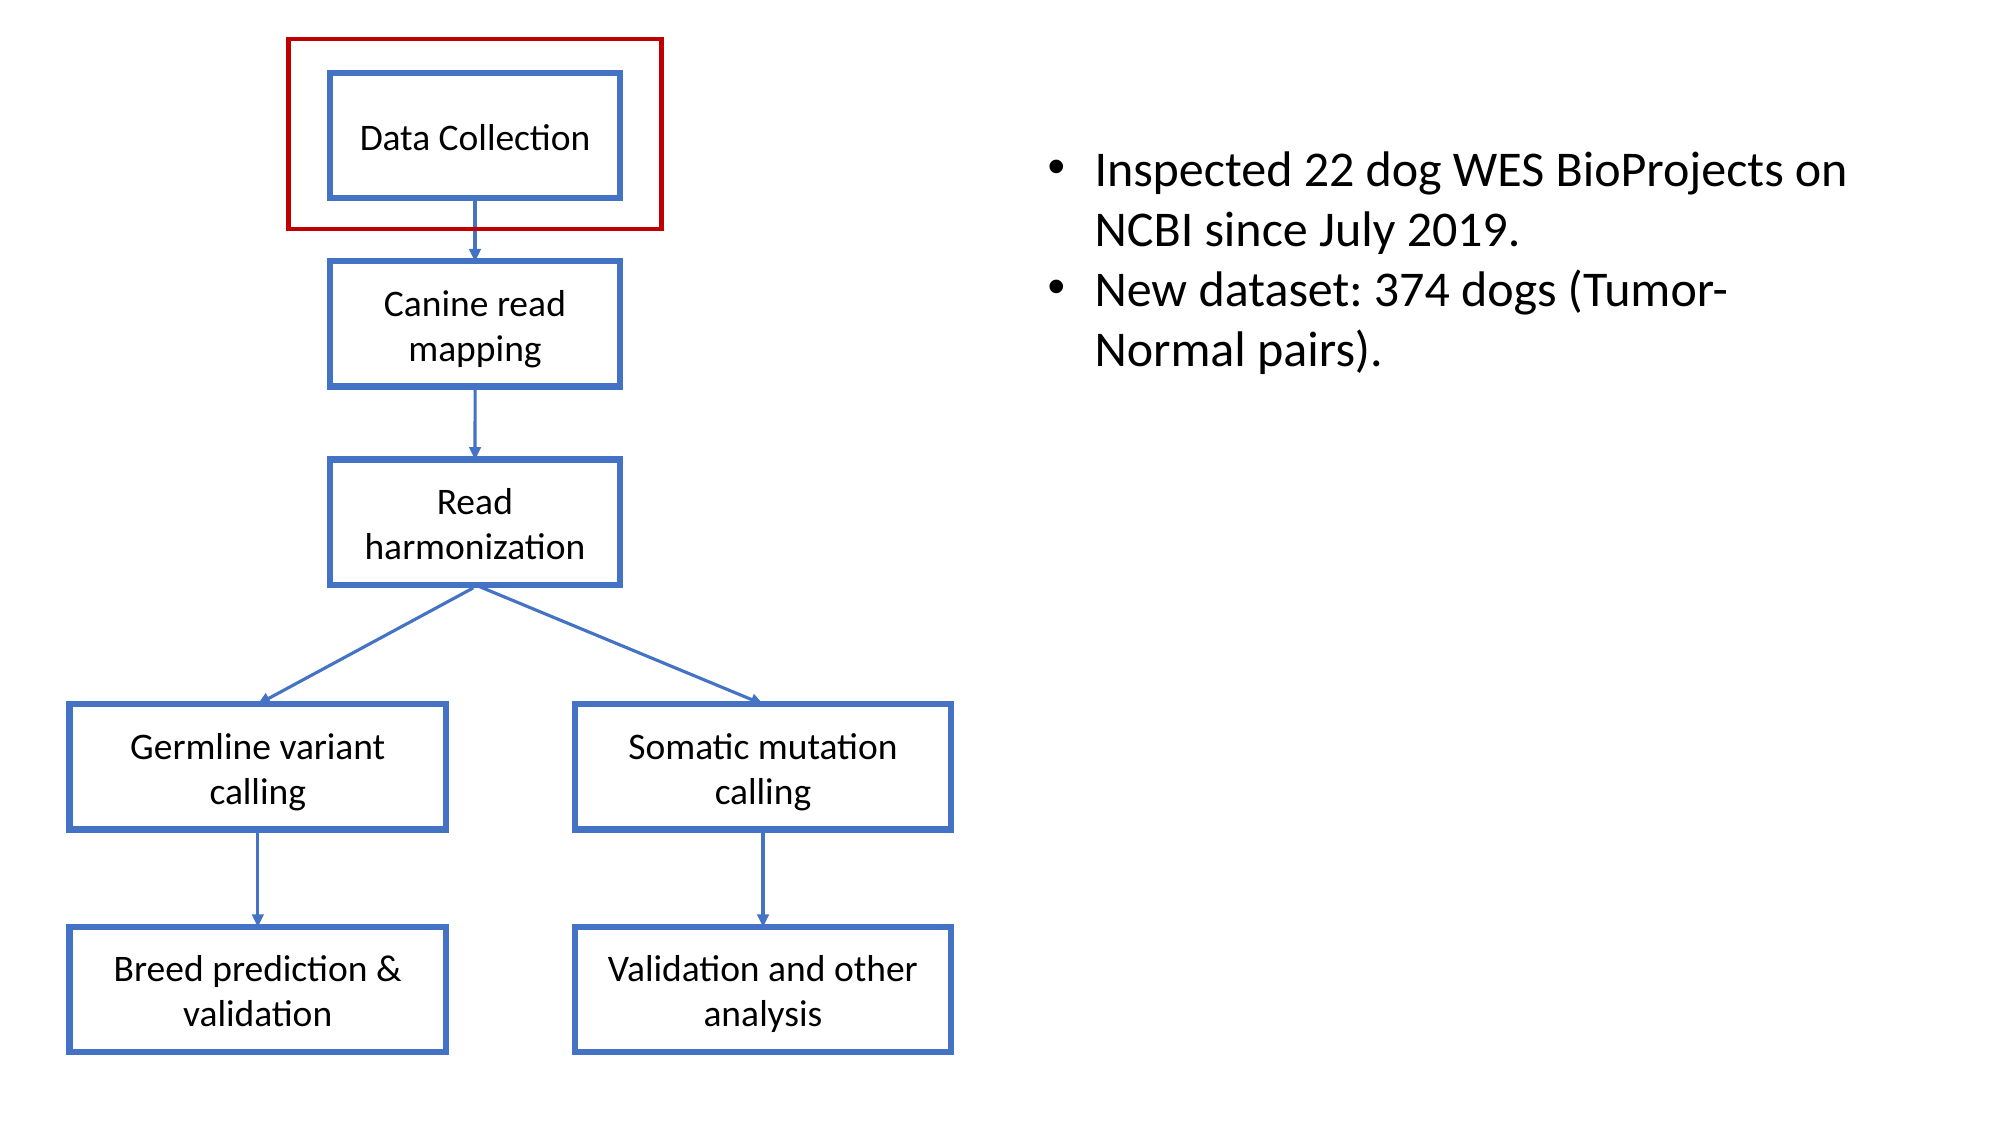

Data Collection
Canine read mapping
Read harmonization
Germline variant calling
Somatic mutation calling
Validation and other analysis
Breed prediction & validation
Inspected 22 dog WES BioProjects on NCBI since July 2019.
New dataset: 374 dogs (Tumor-Normal pairs).